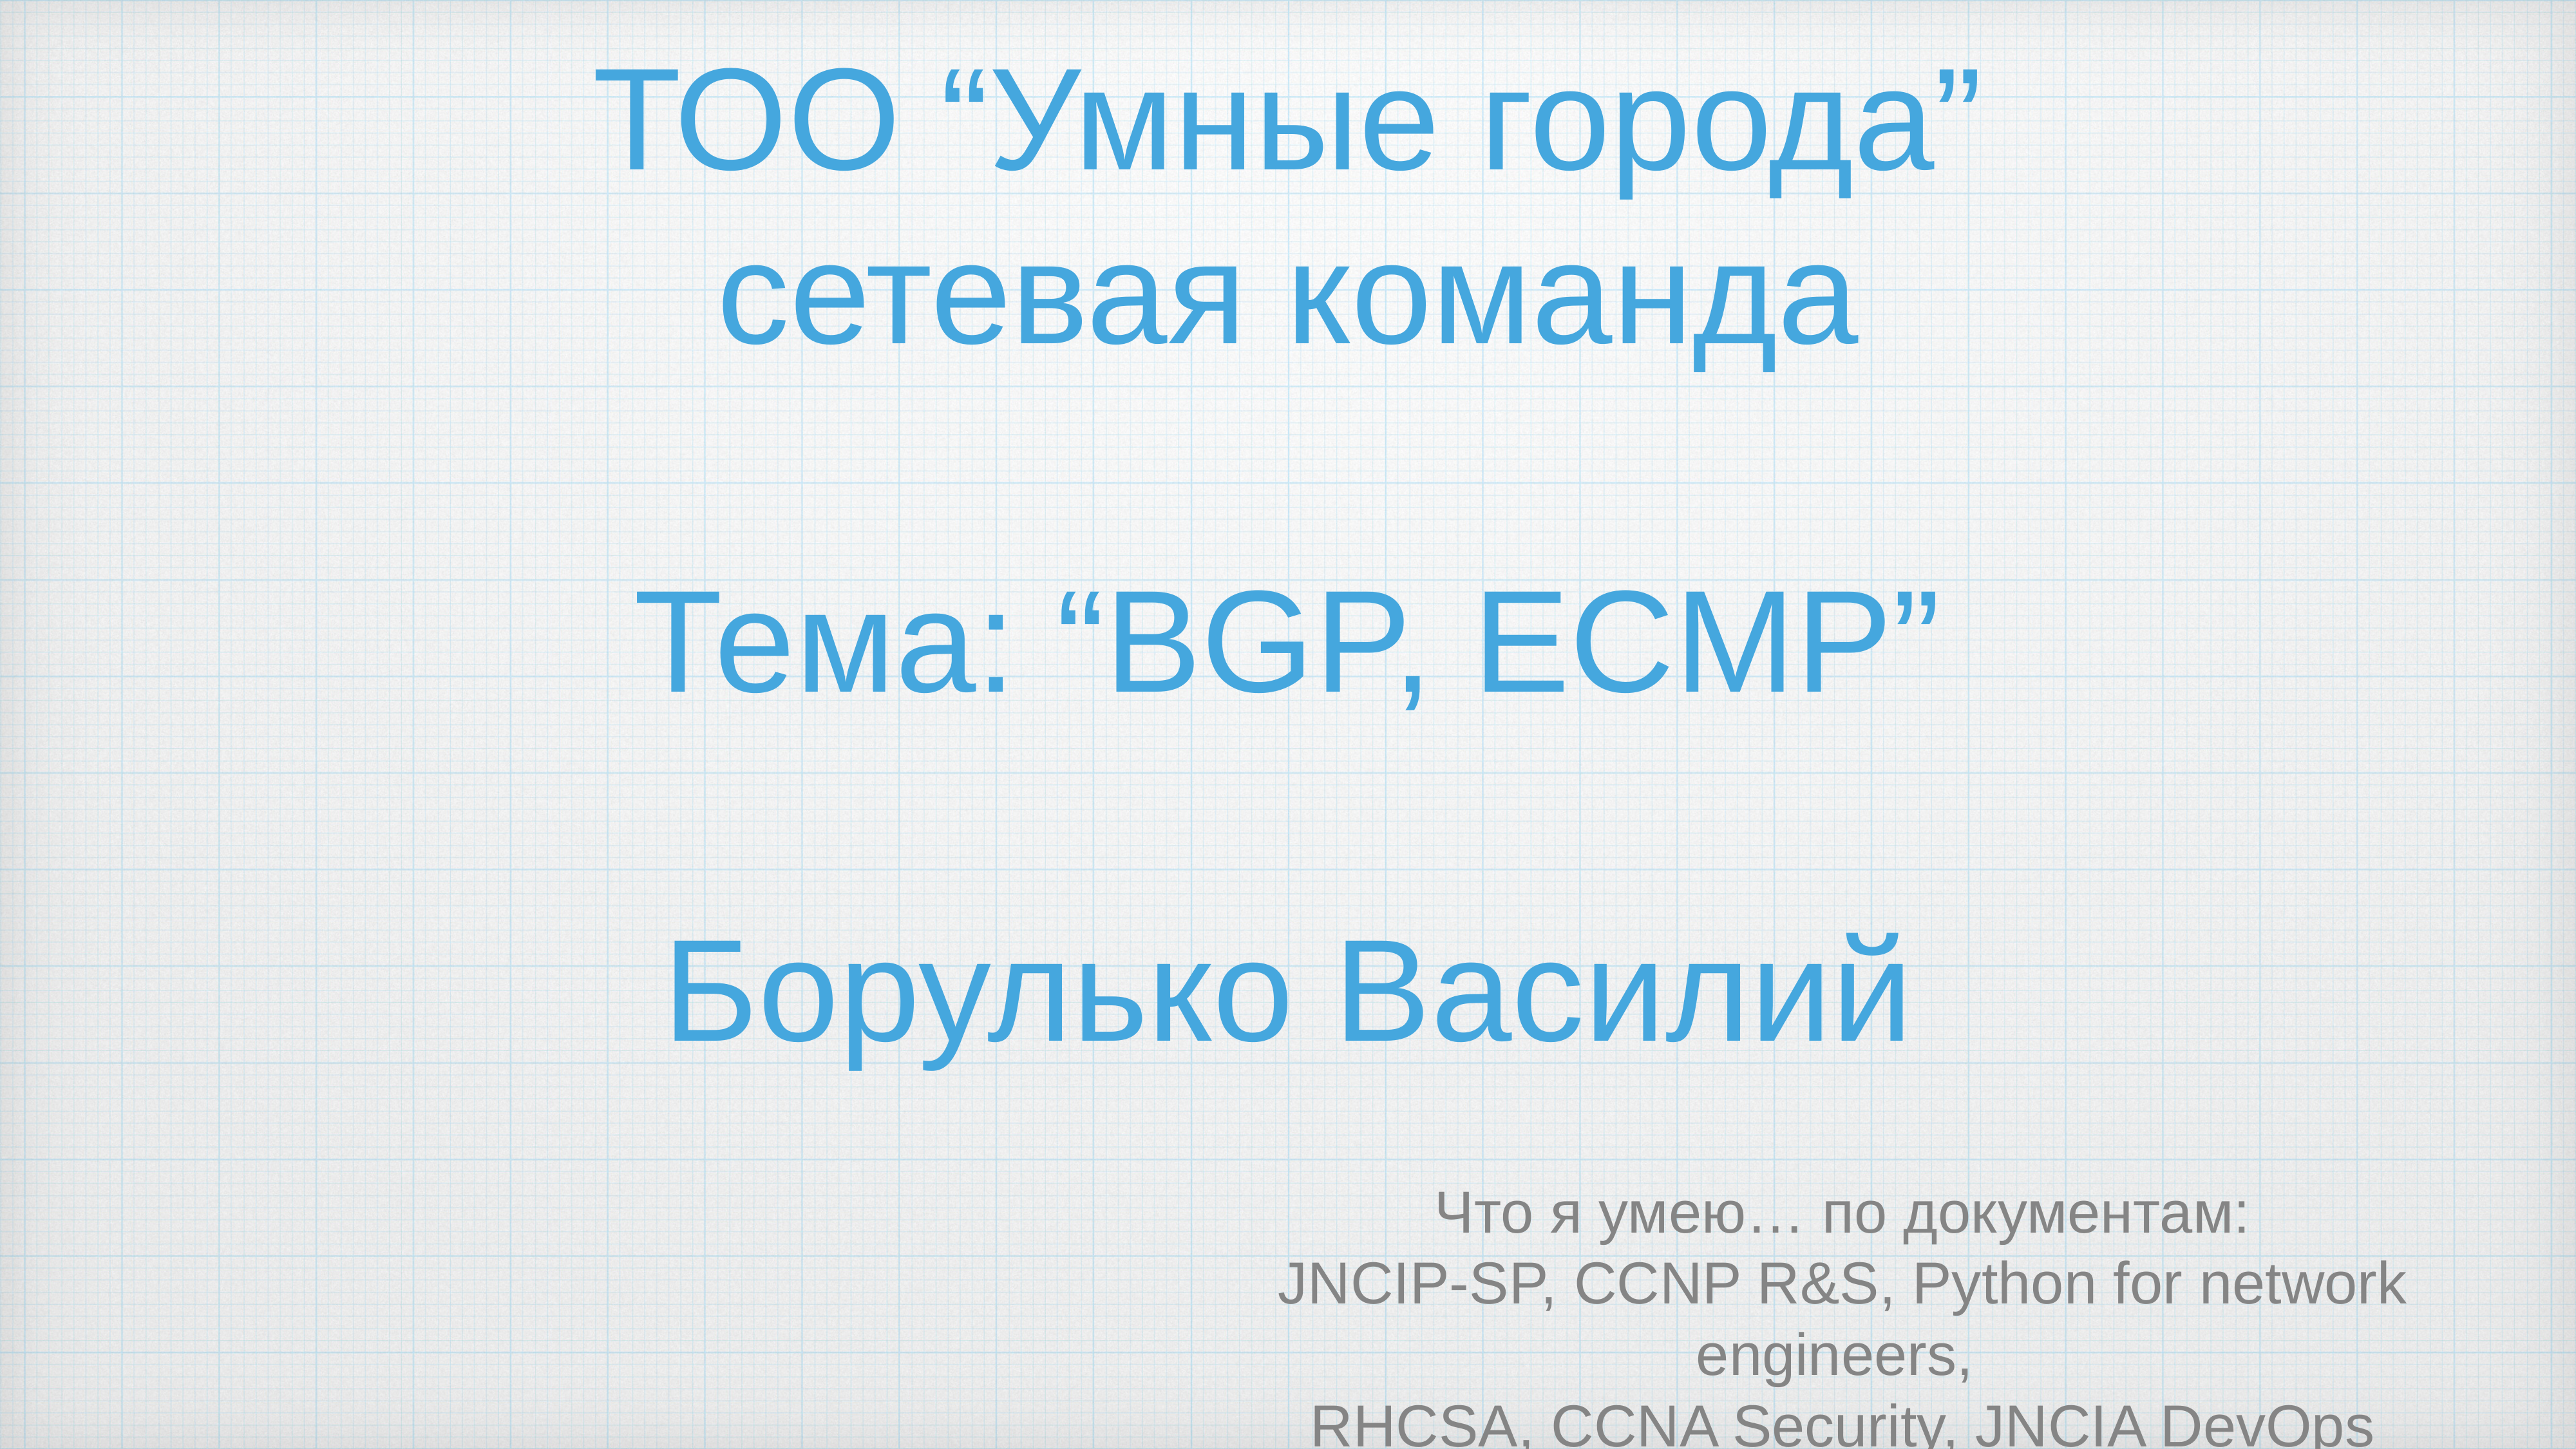

# ТОО “Умные города” сетевая команда
Тема: “BGP, ECMP”

Борулько Василий
Что я умею… по документам:
JNCIP-SP, CCNP R&S, Python for network engineers,
RHCSA, CCNA Security, JNCIA DevOps